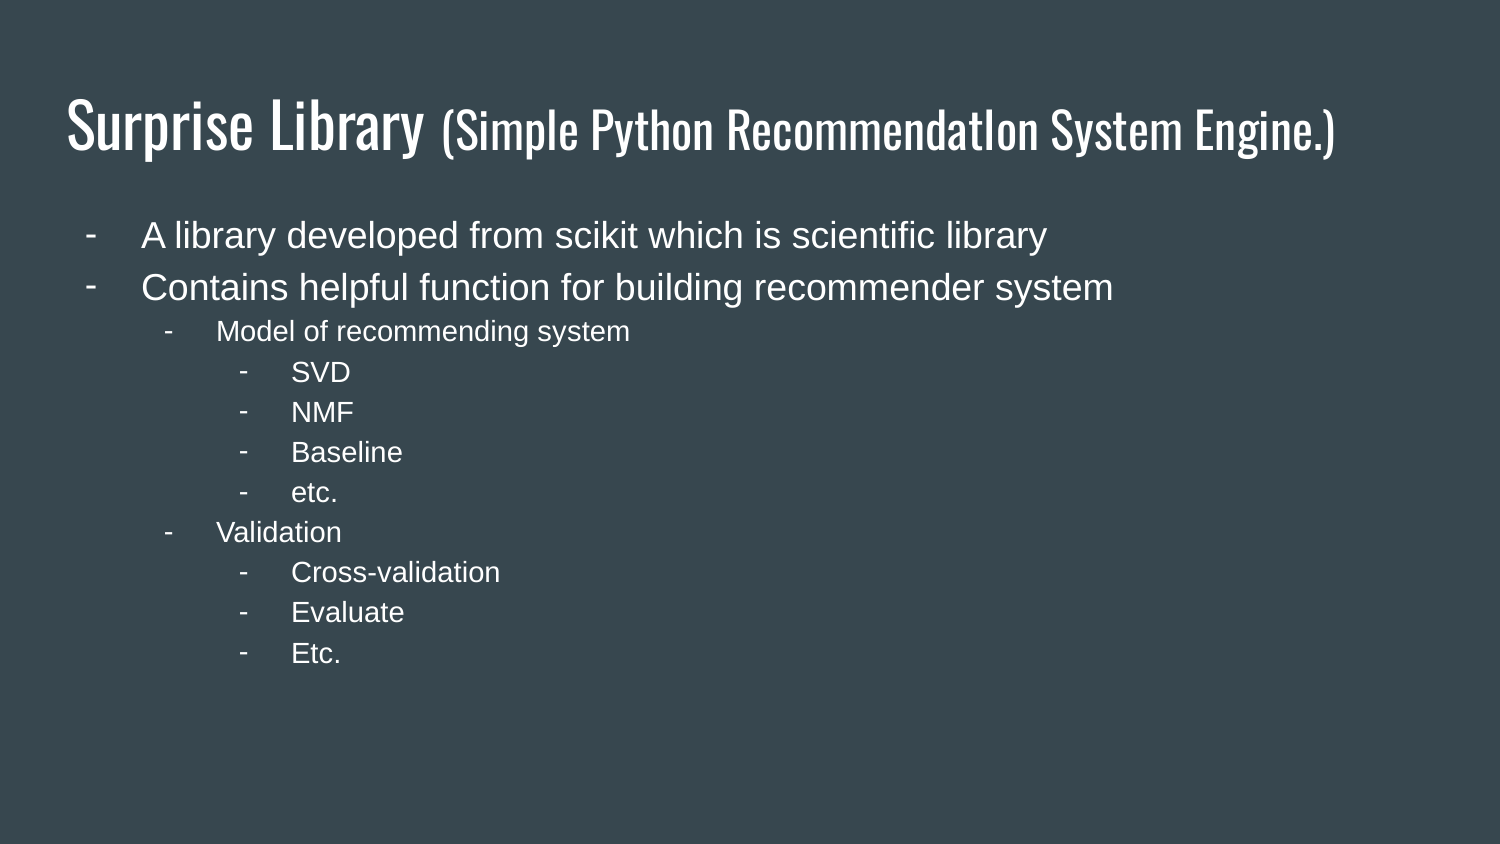

# Surprise Library (Simple Python RecommendatIon System Engine.)
A library developed from scikit which is scientific library
Contains helpful function for building recommender system
Model of recommending system
SVD
NMF
Baseline
etc.
Validation
Cross-validation
Evaluate
Etc.